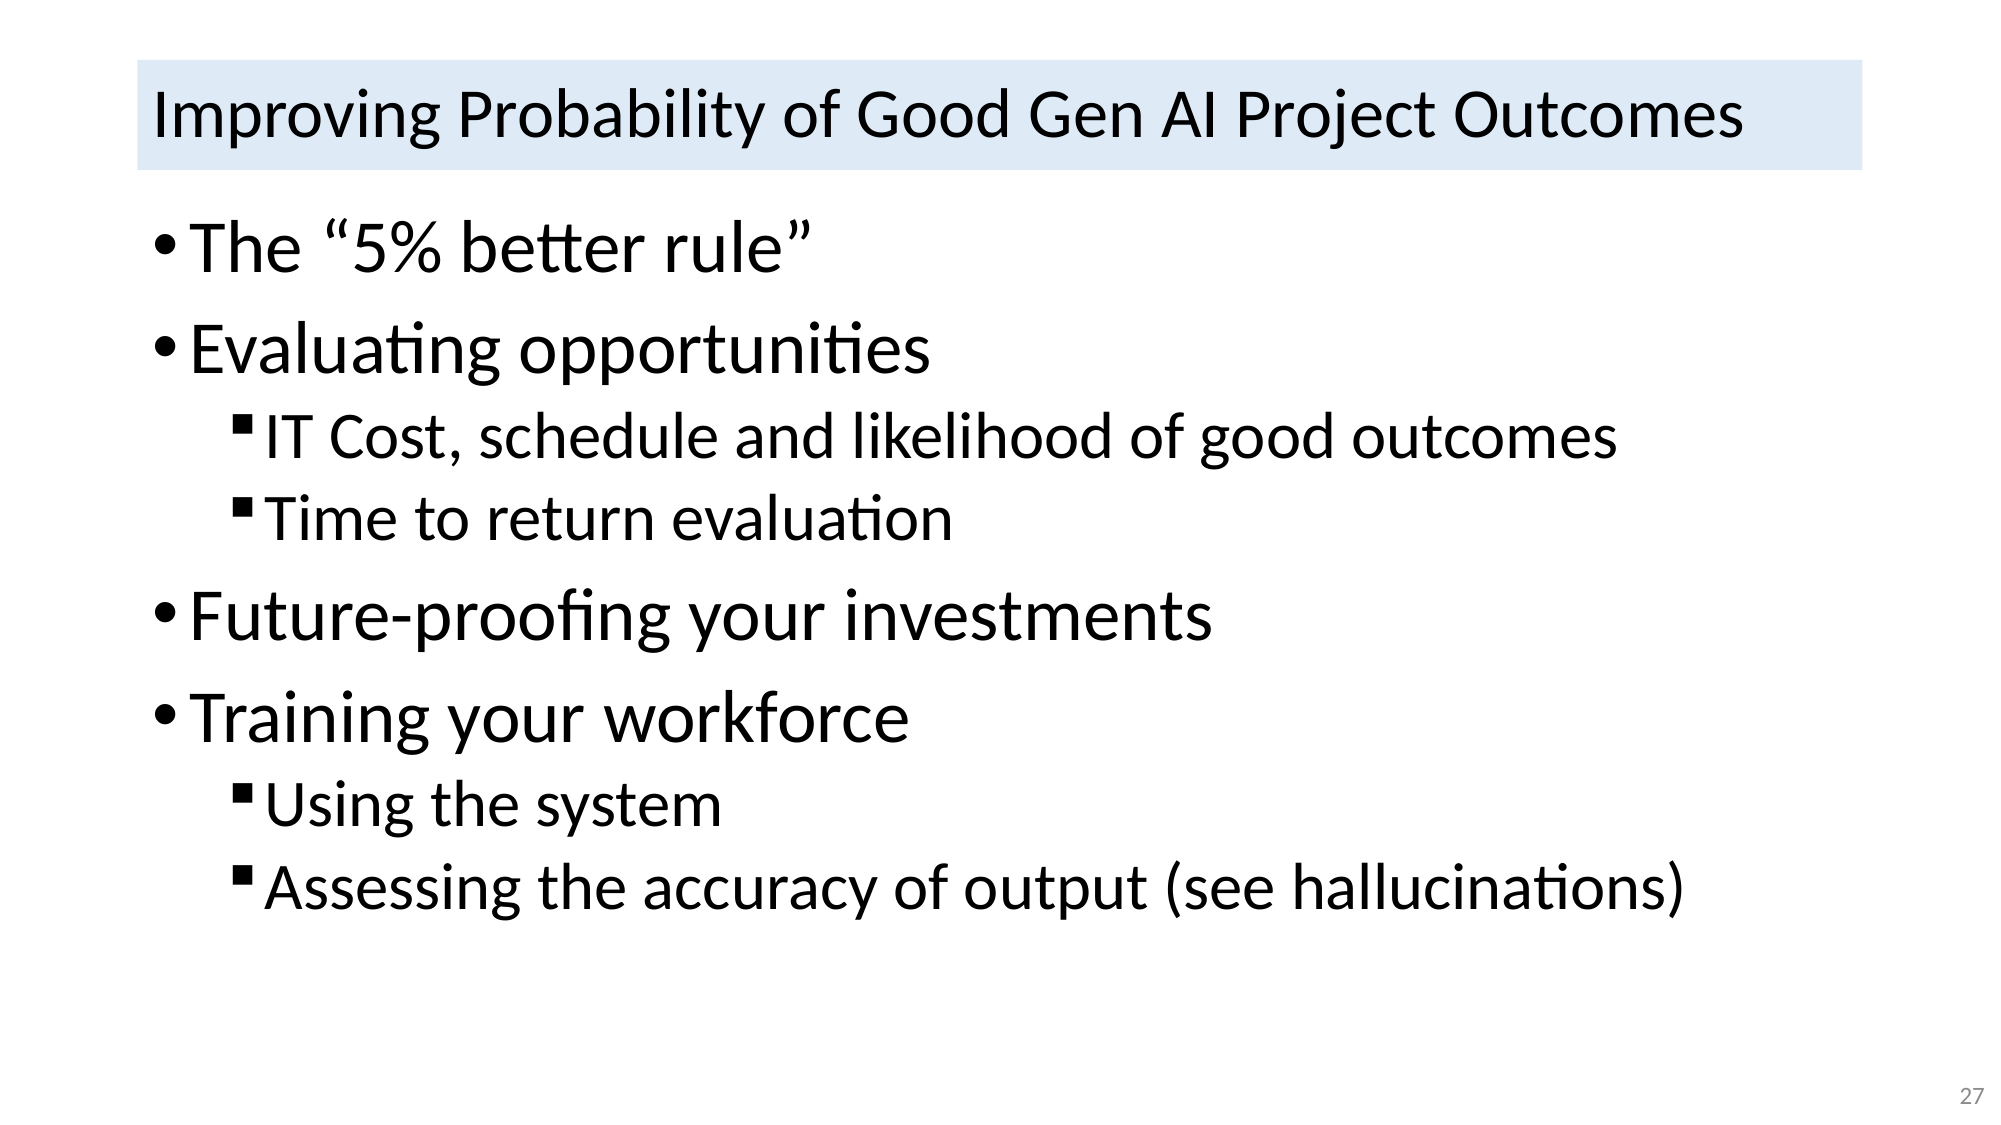

# Improving Probability of Good Gen AI Project Outcomes
The “5% better rule”
Evaluating opportunities
IT Cost, schedule and likelihood of good outcomes
Time to return evaluation
Future-proofing your investments
Training your workforce
Using the system
Assessing the accuracy of output (see hallucinations)

27